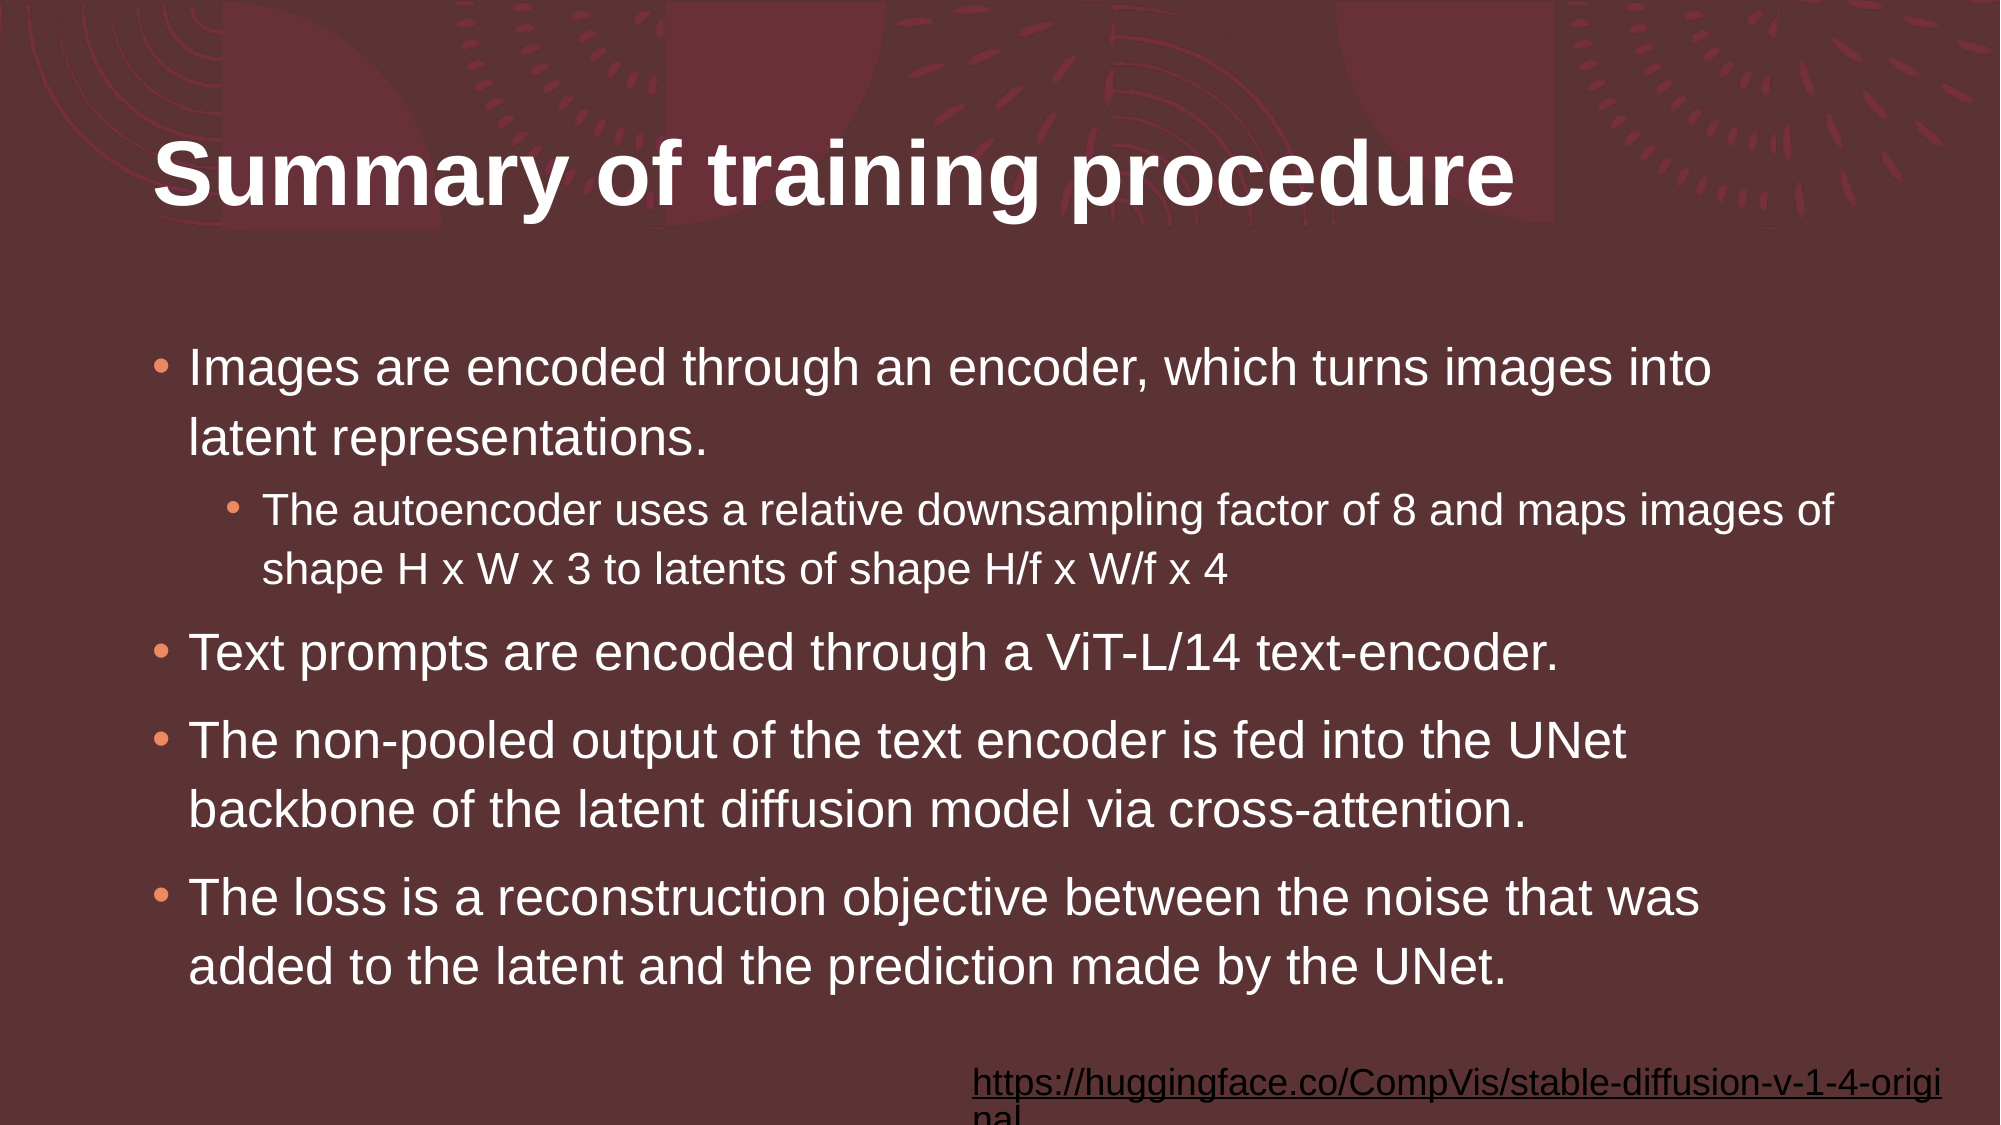

# Summary of training procedure
Images are encoded through an encoder, which turns images into latent representations.
The autoencoder uses a relative downsampling factor of 8 and maps images of shape H x W x 3 to latents of shape H/f x W/f x 4
Text prompts are encoded through a ViT-L/14 text-encoder.
The non-pooled output of the text encoder is fed into the UNet backbone of the latent diffusion model via cross-attention.
The loss is a reconstruction objective between the noise that was added to the latent and the prediction made by the UNet.

https://huggingface.co/CompVis/stable-diffusion-v-1-4-original